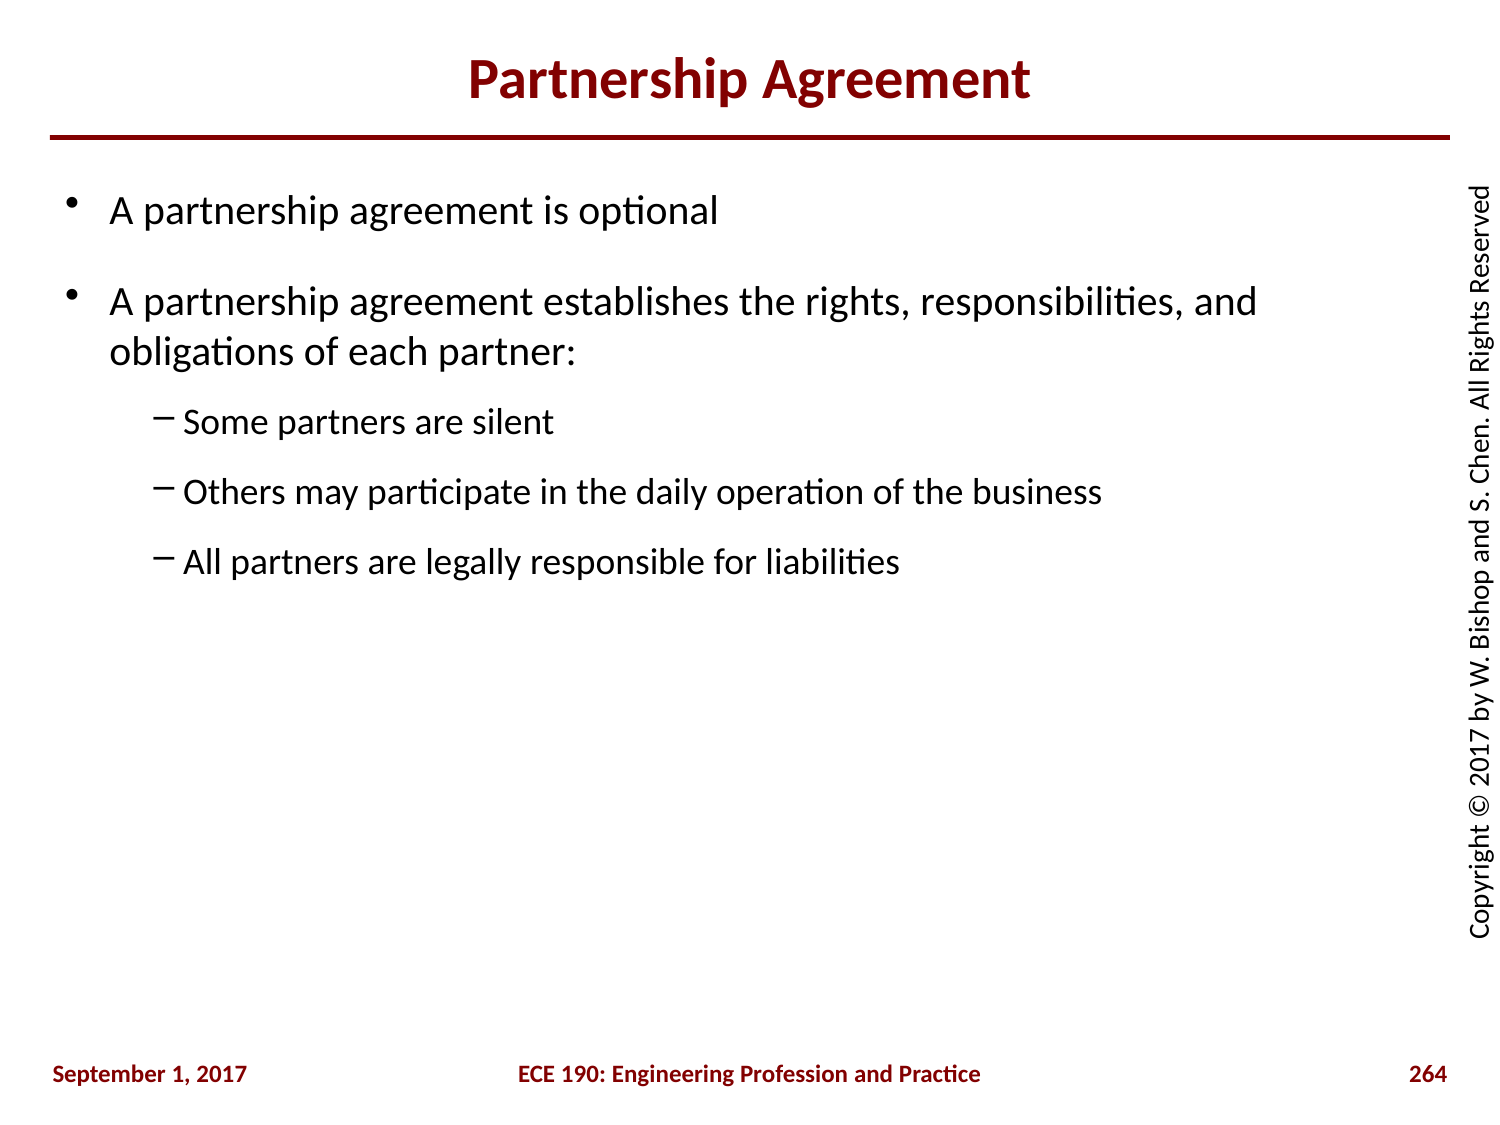

# Partnership Agreement
A partnership agreement is optional
A partnership agreement establishes the rights, responsibilities, and obligations of each partner:
Some partners are silent
Others may participate in the daily operation of the business
All partners are legally responsible for liabilities
September 1, 2017
ECE 190: Engineering Profession and Practice
264